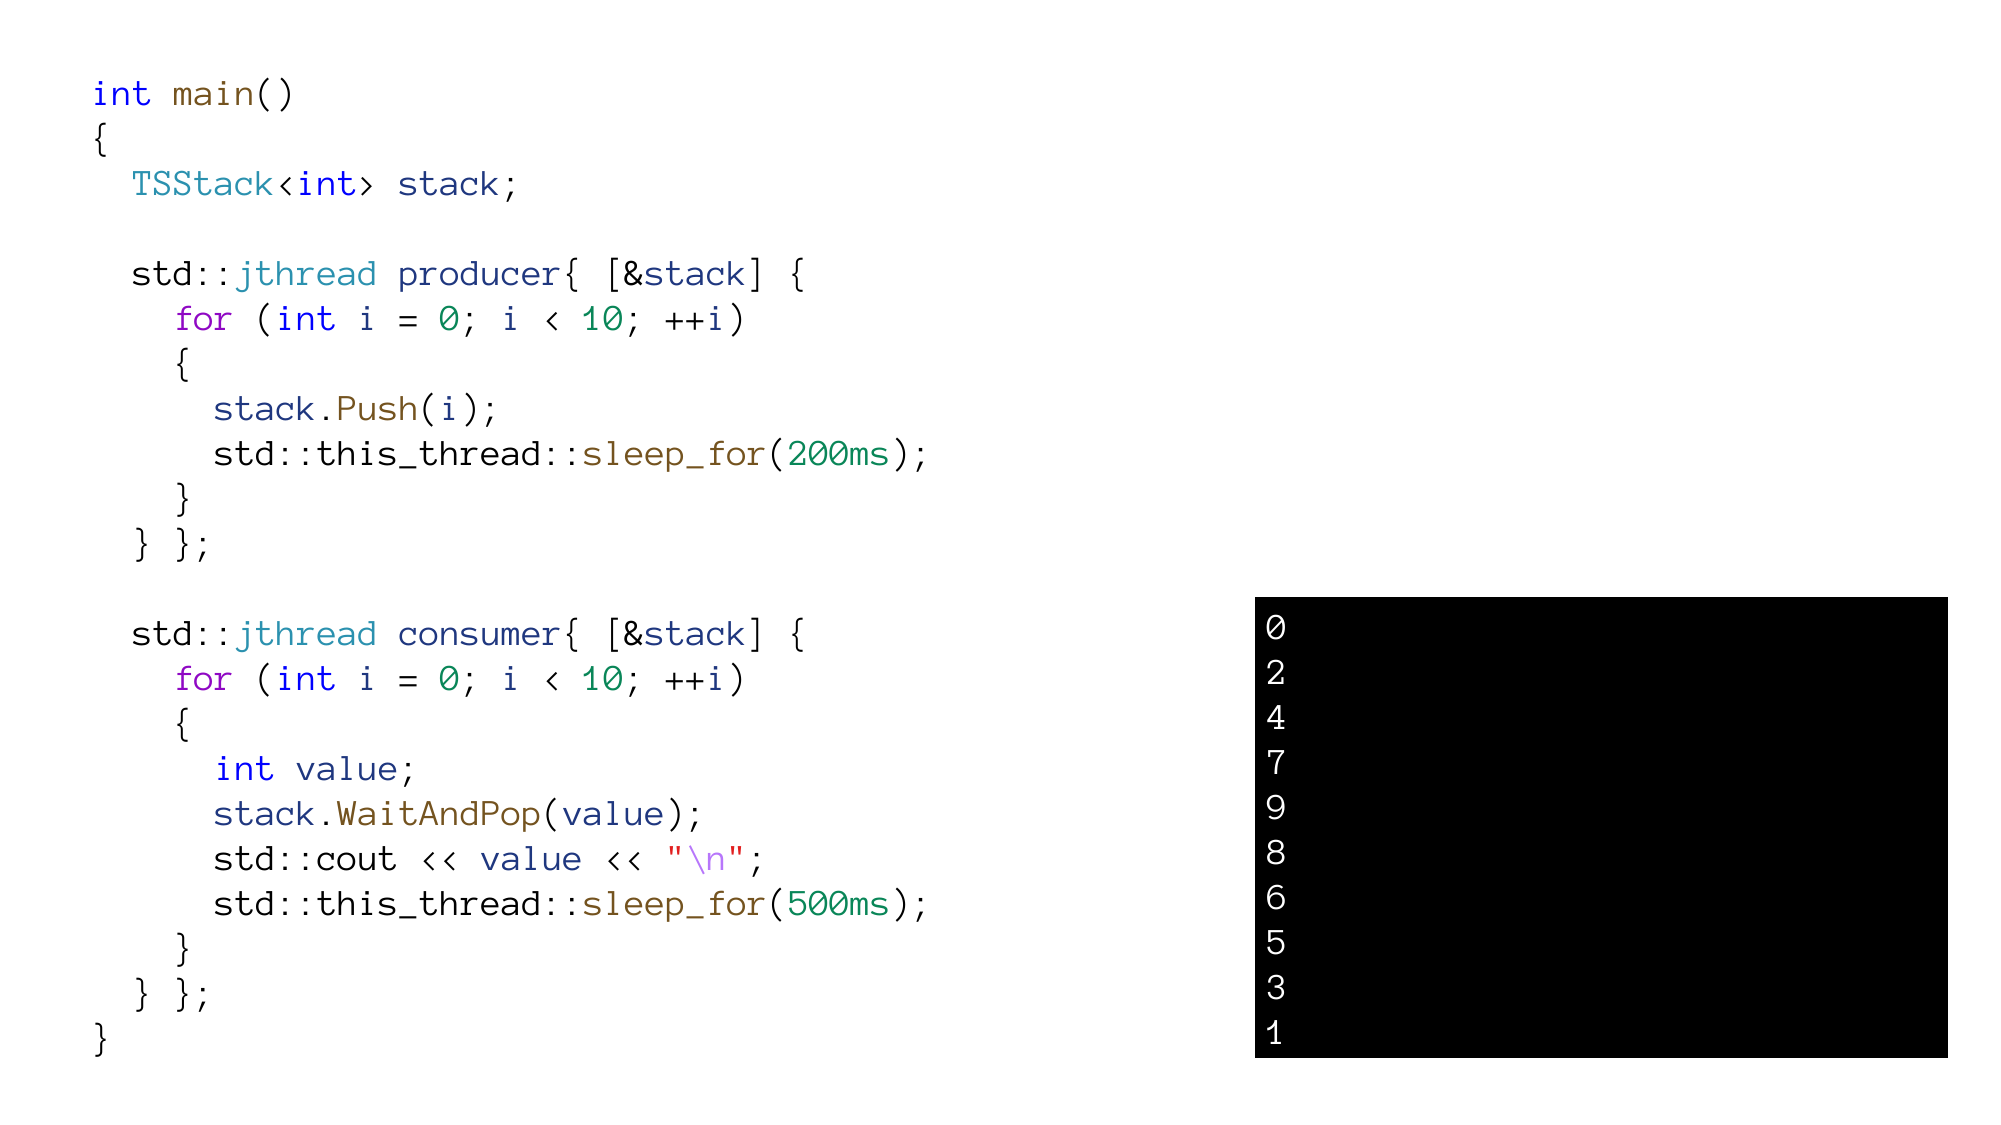

int main()
{
  TSStack<int> stack;
  std::jthread producer{ [&stack] {
    for (int i = 0; i < 10; ++i)
    {
      stack.Push(i);
      std::this_thread::sleep_for(200ms);
    }
  } };
  std::jthread consumer{ [&stack] {
    for (int i = 0; i < 10; ++i)
    {
      int value;
      stack.WaitAndPop(value);
      std::cout << value << "\n";
      std::this_thread::sleep_for(500ms);
    }
  } };
}
0
2
4
7
9
8
6
5
3
1